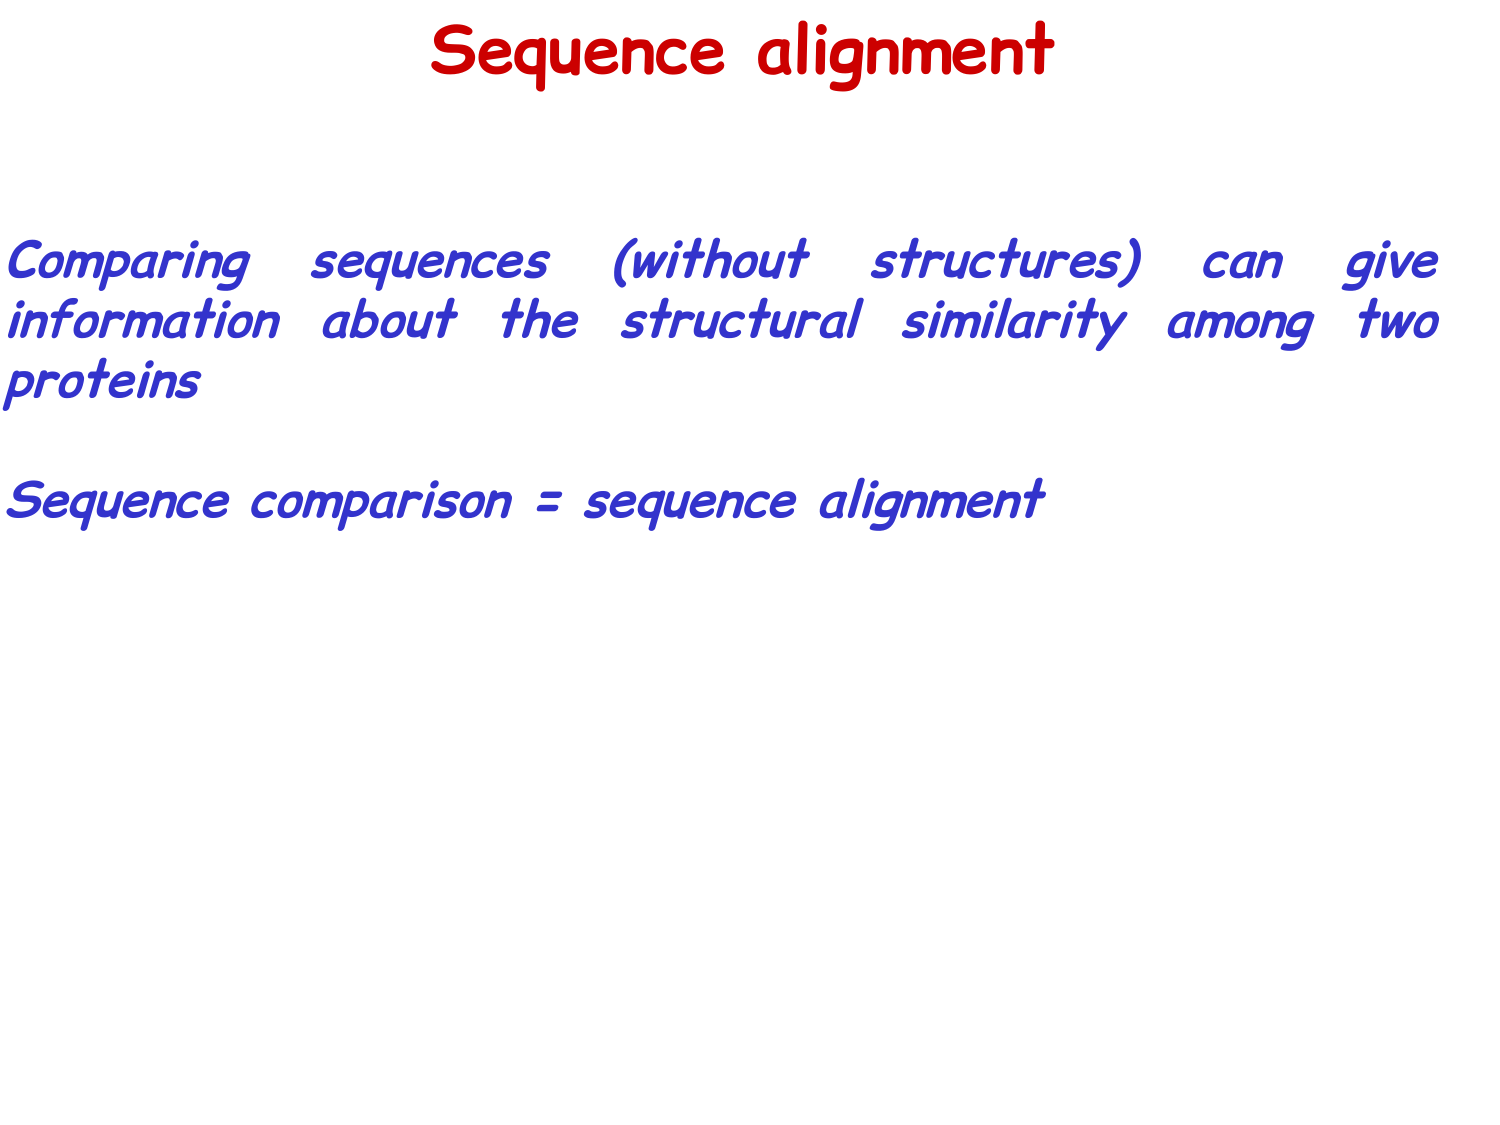

Sequence alignment
Comparing sequences (without structures) can give information about the structural similarity among two proteins

Sequence comparison = sequence alignment